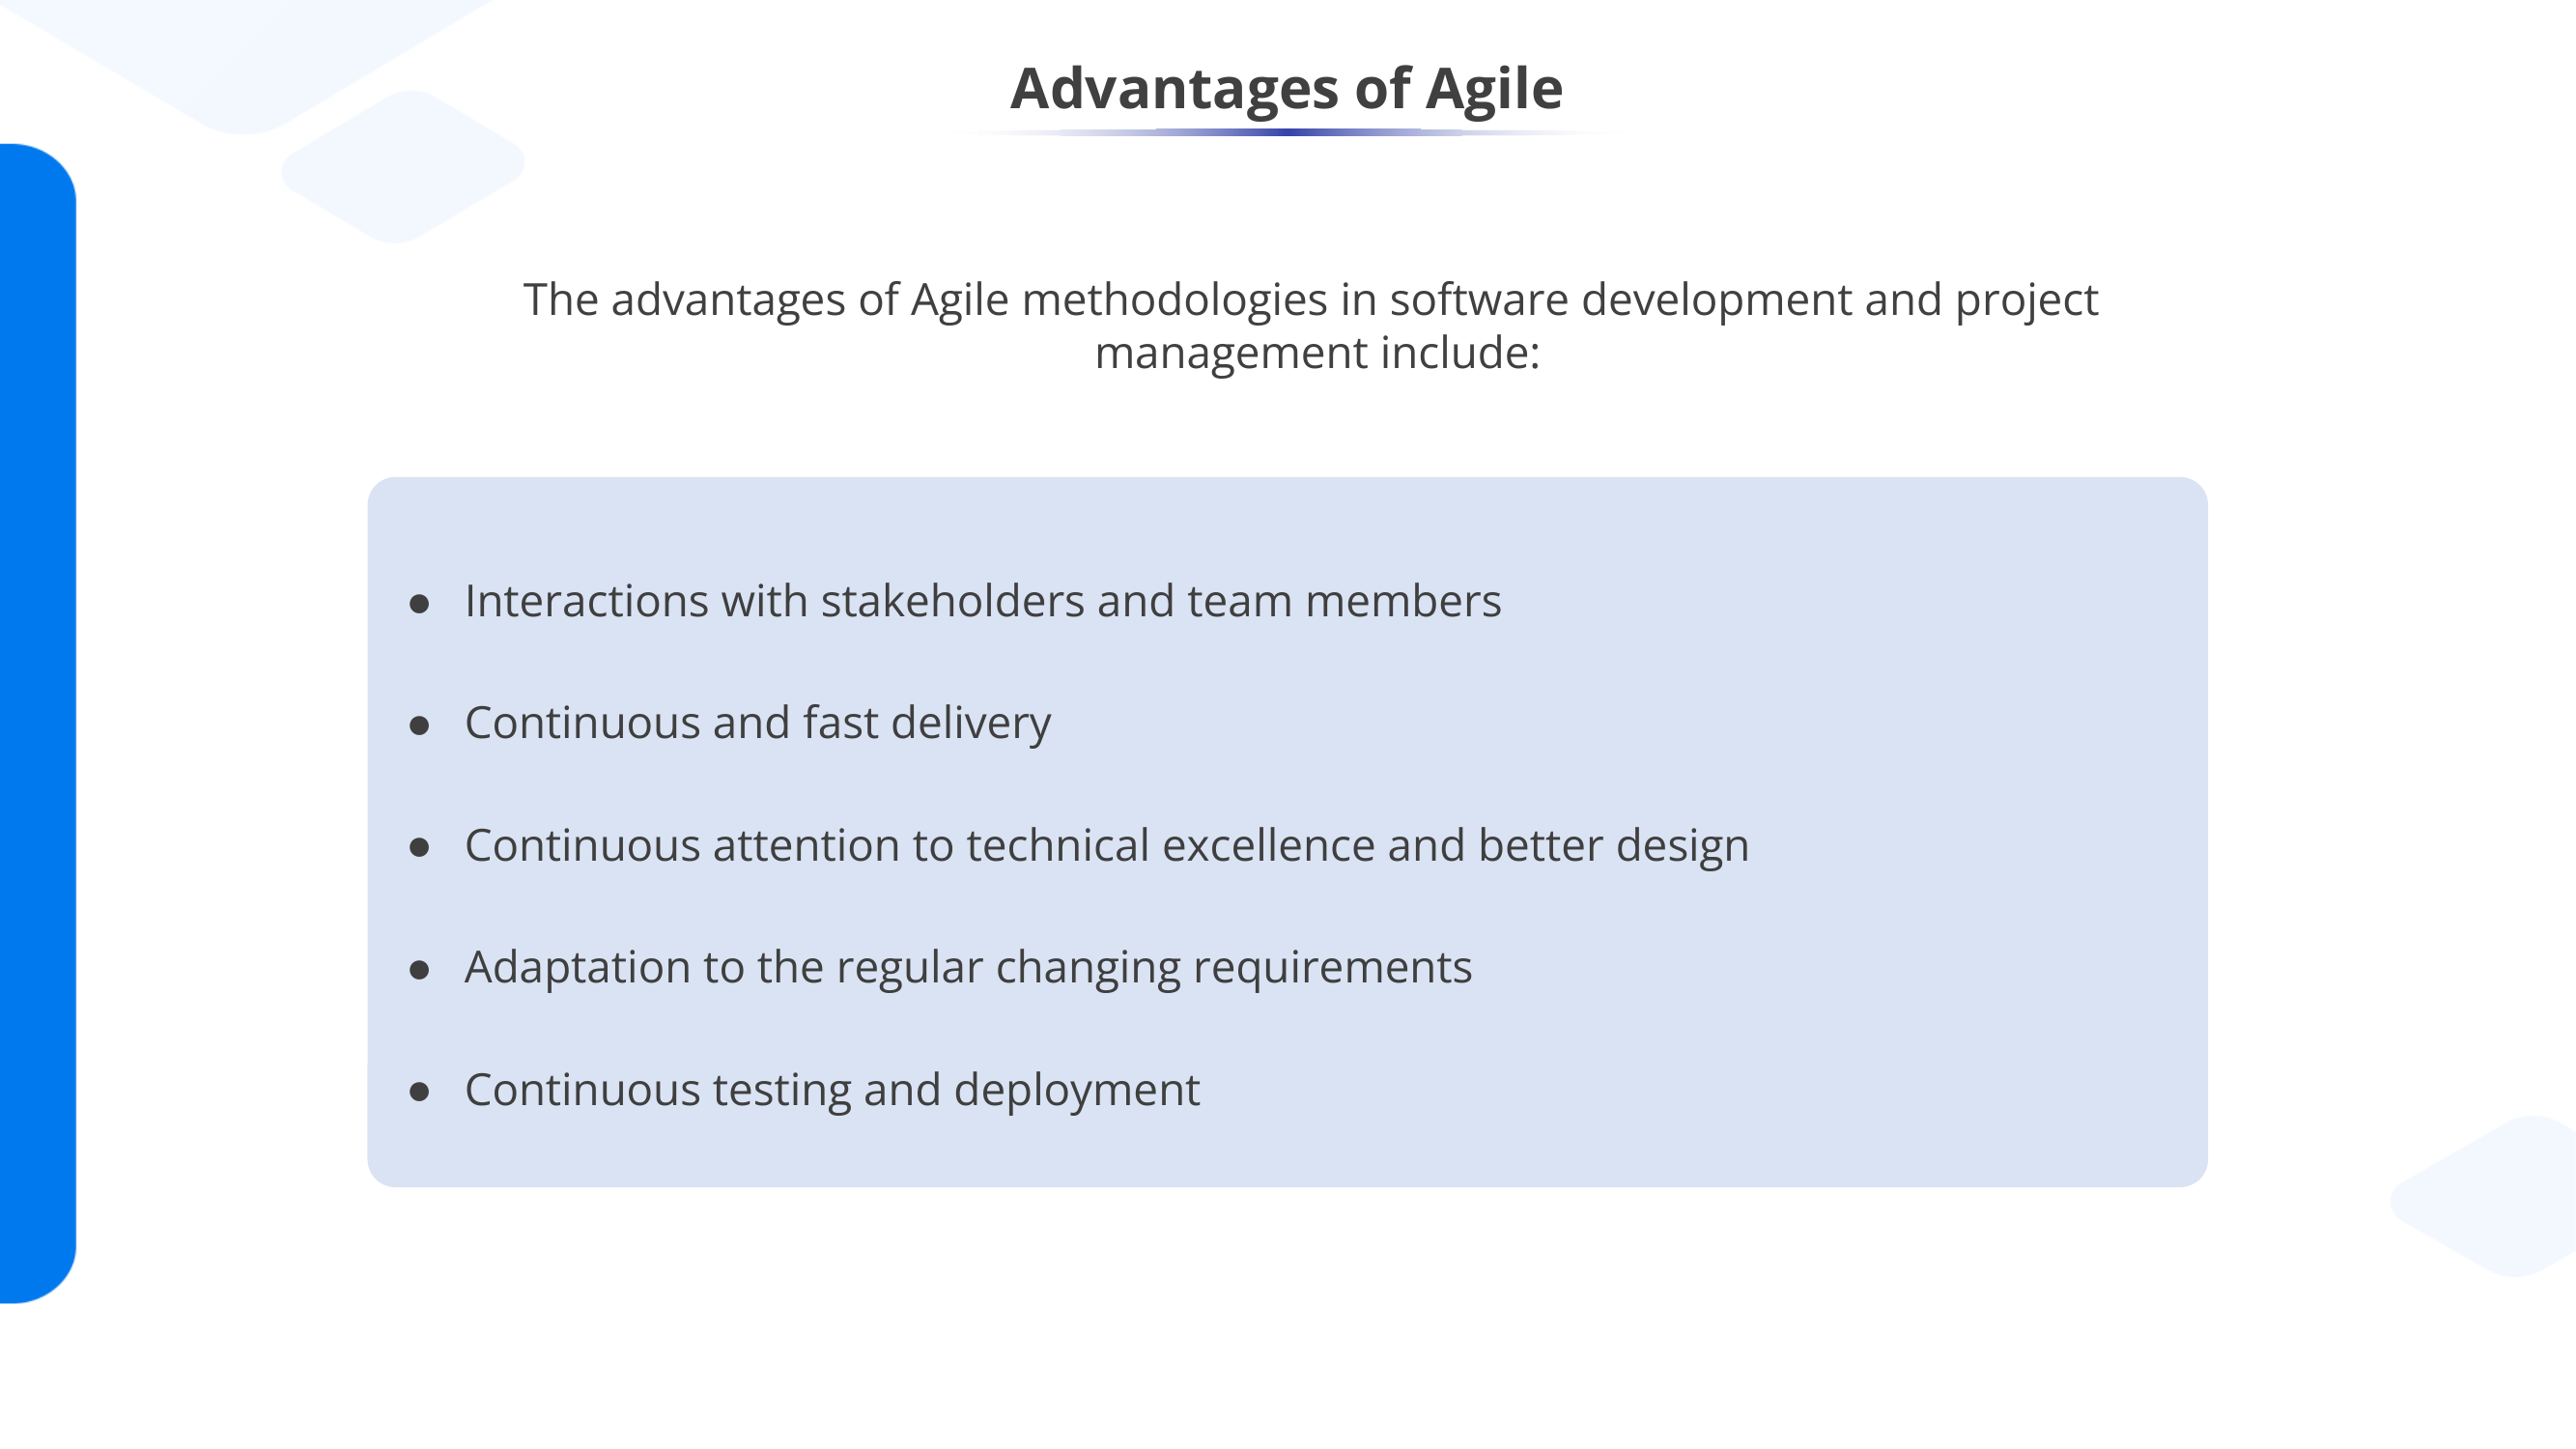

# Advantages of Agile

The advantages of Agile methodologies in software development and project
 management include:
Interactions with stakeholders and team members

Continuous and fast delivery

Continuous attention to technical excellence and better design

Adaptation to the regular changing requirements

Continuous testing and deployment